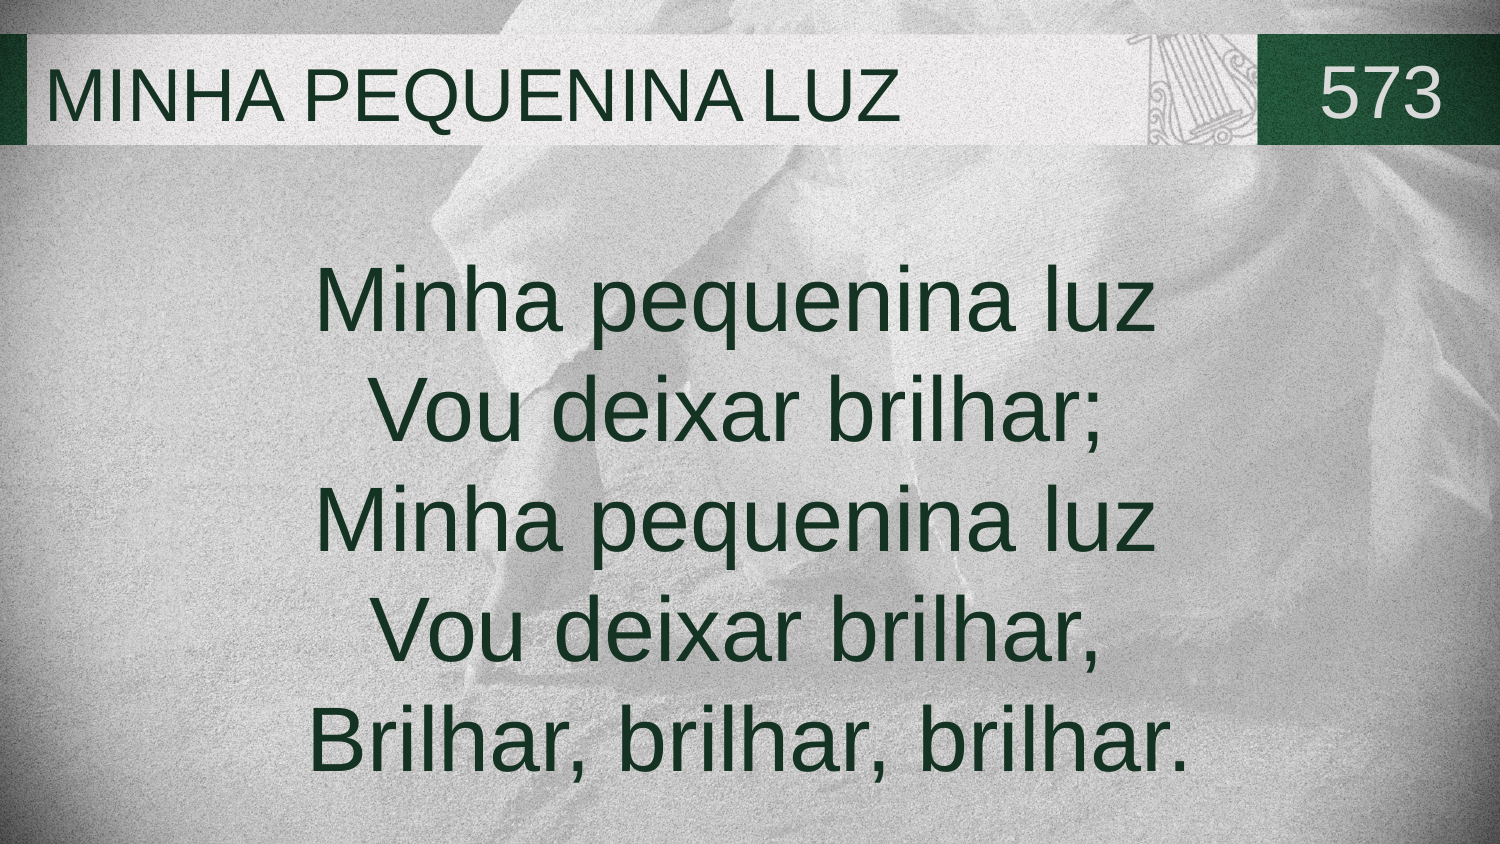

# MINHA PEQUENINA LUZ
573
Minha pequenina luz
Vou deixar brilhar;
Minha pequenina luz
Vou deixar brilhar,
Brilhar, brilhar, brilhar.